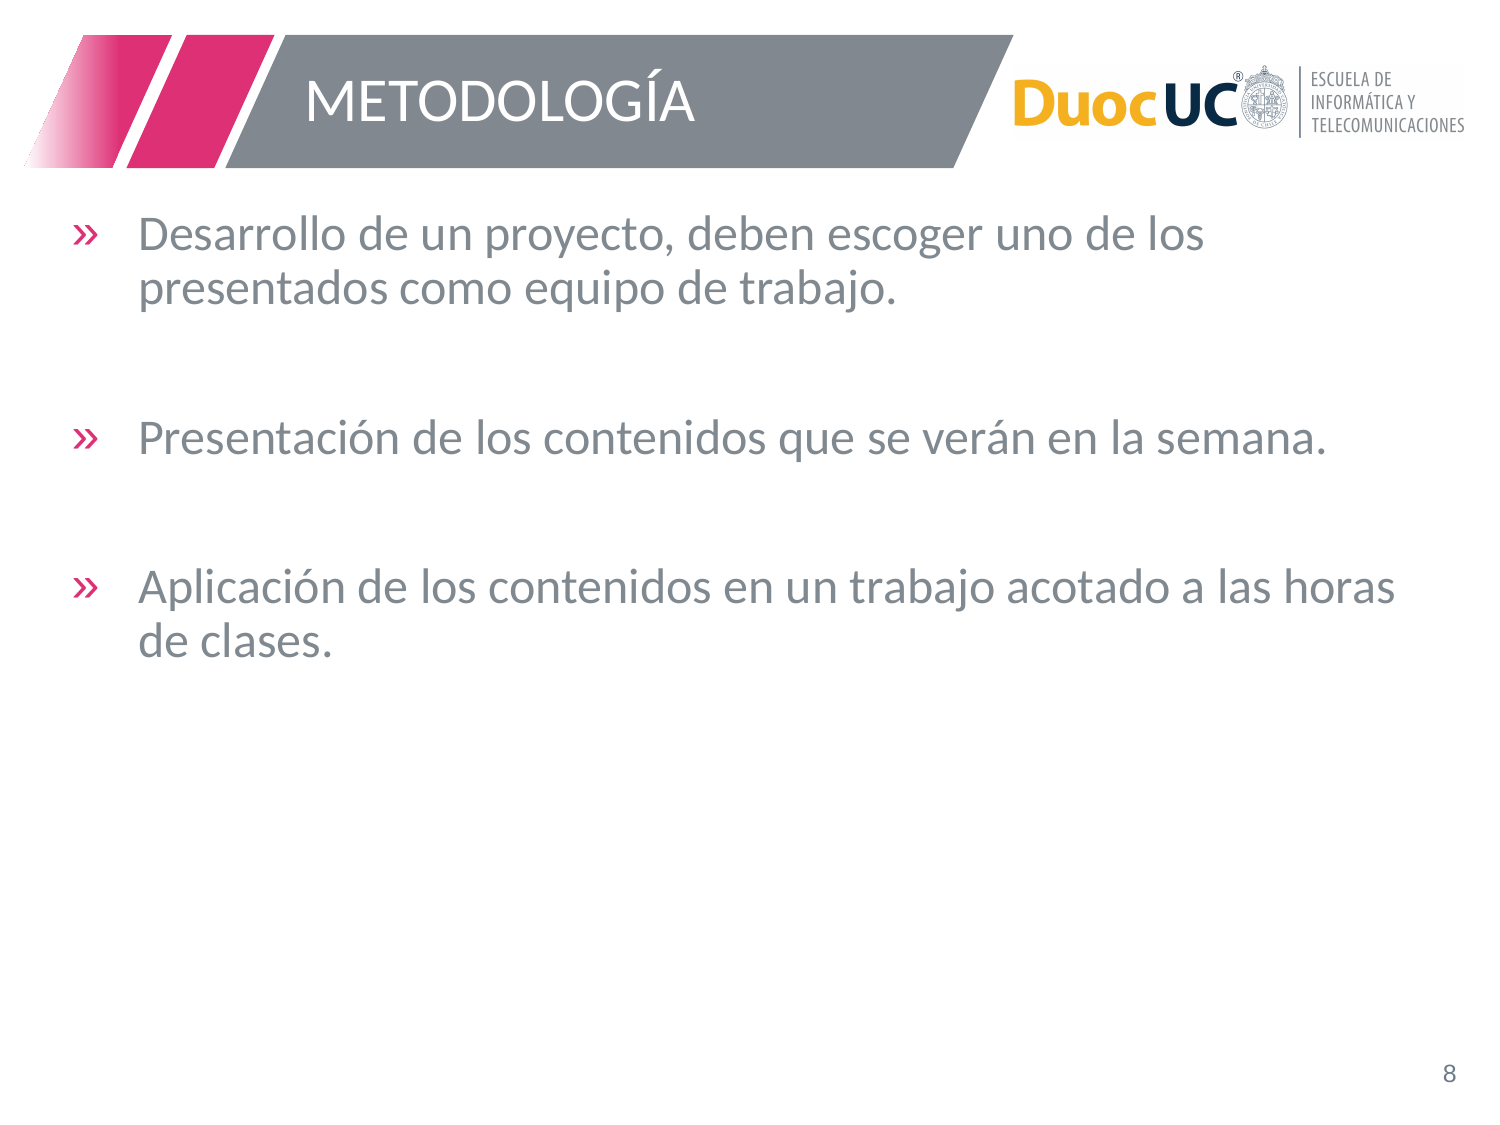

# METODOLOGÍA
Desarrollo de un proyecto, deben escoger uno de los presentados como equipo de trabajo.

Presentación de los contenidos que se verán en la semana.

Aplicación de los contenidos en un trabajo acotado a las horas de clases.